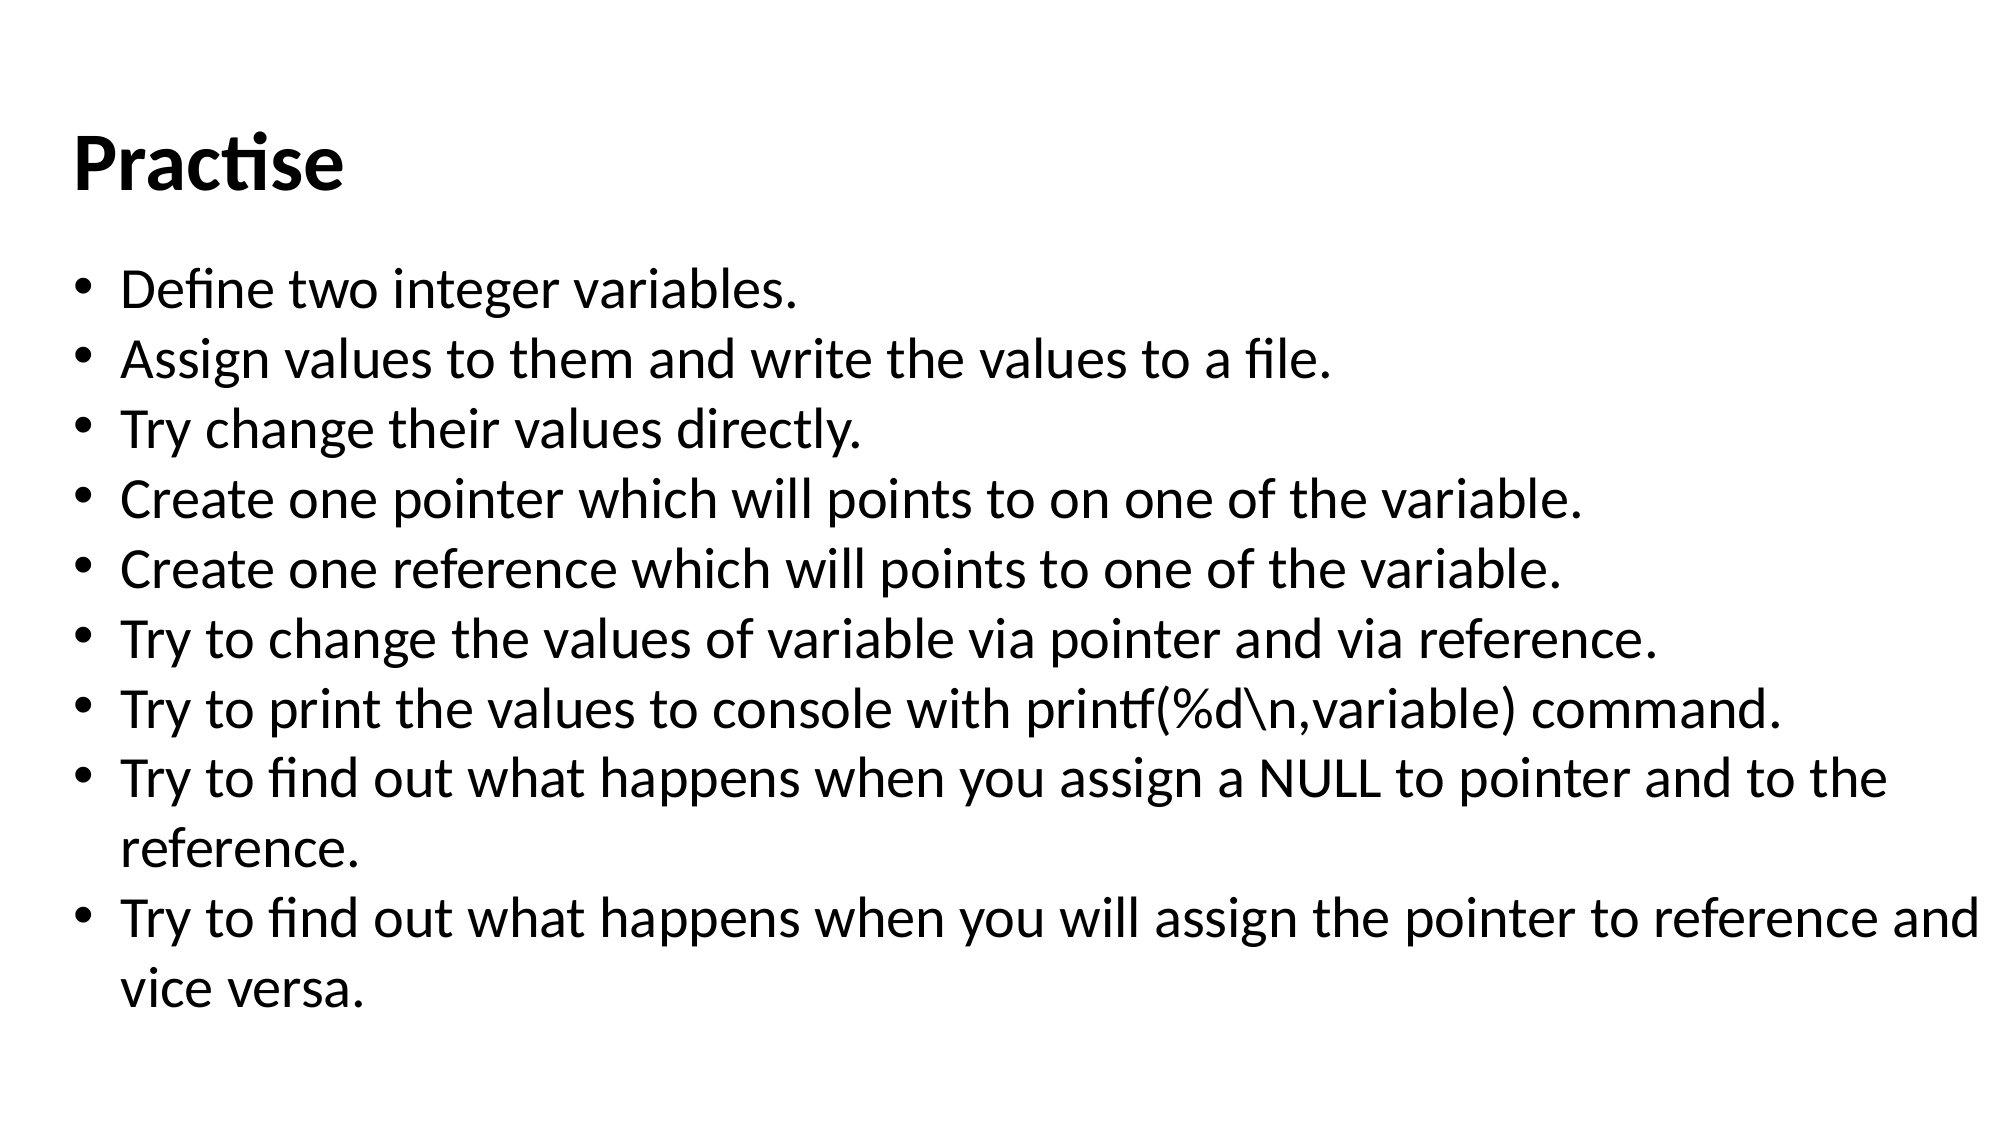

Practise
Define two integer variables.
Assign values to them and write the values to a file.
Try change their values directly.
Create one pointer which will points to on one of the variable.
Create one reference which will points to one of the variable.
Try to change the values of variable via pointer and via reference.
Try to print the values to console with printf(%d\n,variable) command.
Try to find out what happens when you assign a NULL to pointer and to the reference.
Try to find out what happens when you will assign the pointer to reference and vice versa.